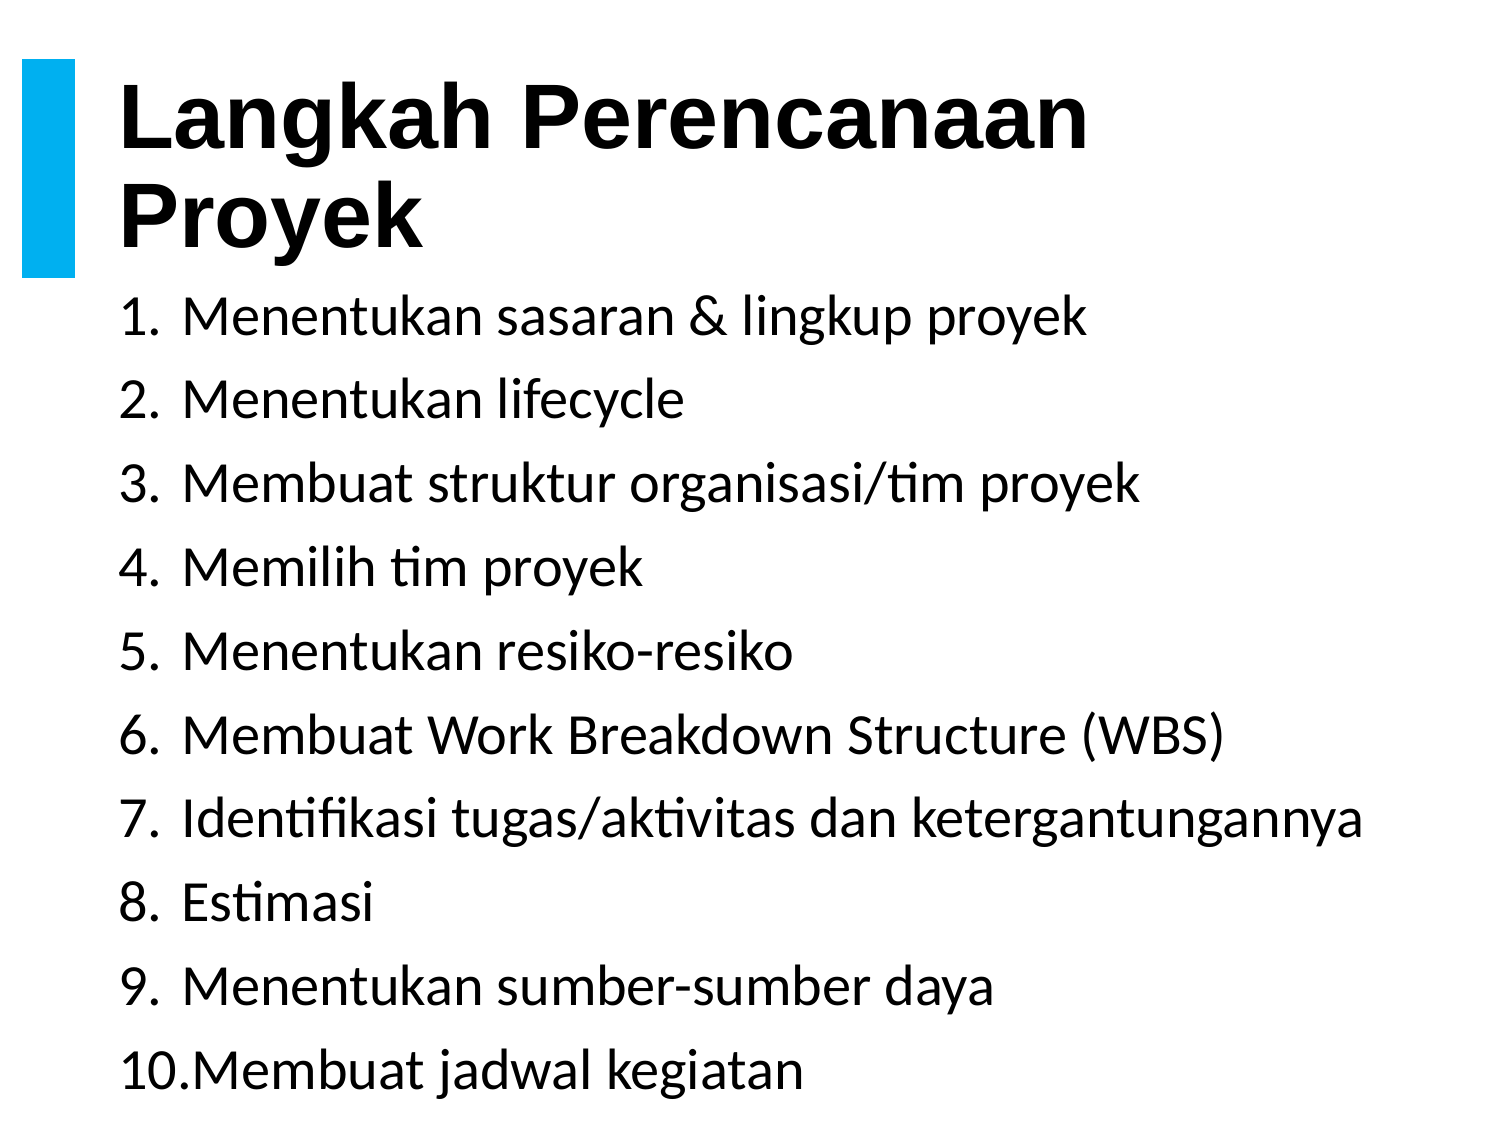

# Langkah Perencanaan Proyek
Menentukan sasaran & lingkup proyek
Menentukan lifecycle
Membuat struktur organisasi/tim proyek
Memilih tim proyek
Menentukan resiko-resiko
Membuat Work Breakdown Structure (WBS)
Identifikasi tugas/aktivitas dan ketergantungannya
Estimasi
Menentukan sumber-sumber daya
Membuat jadwal kegiatan